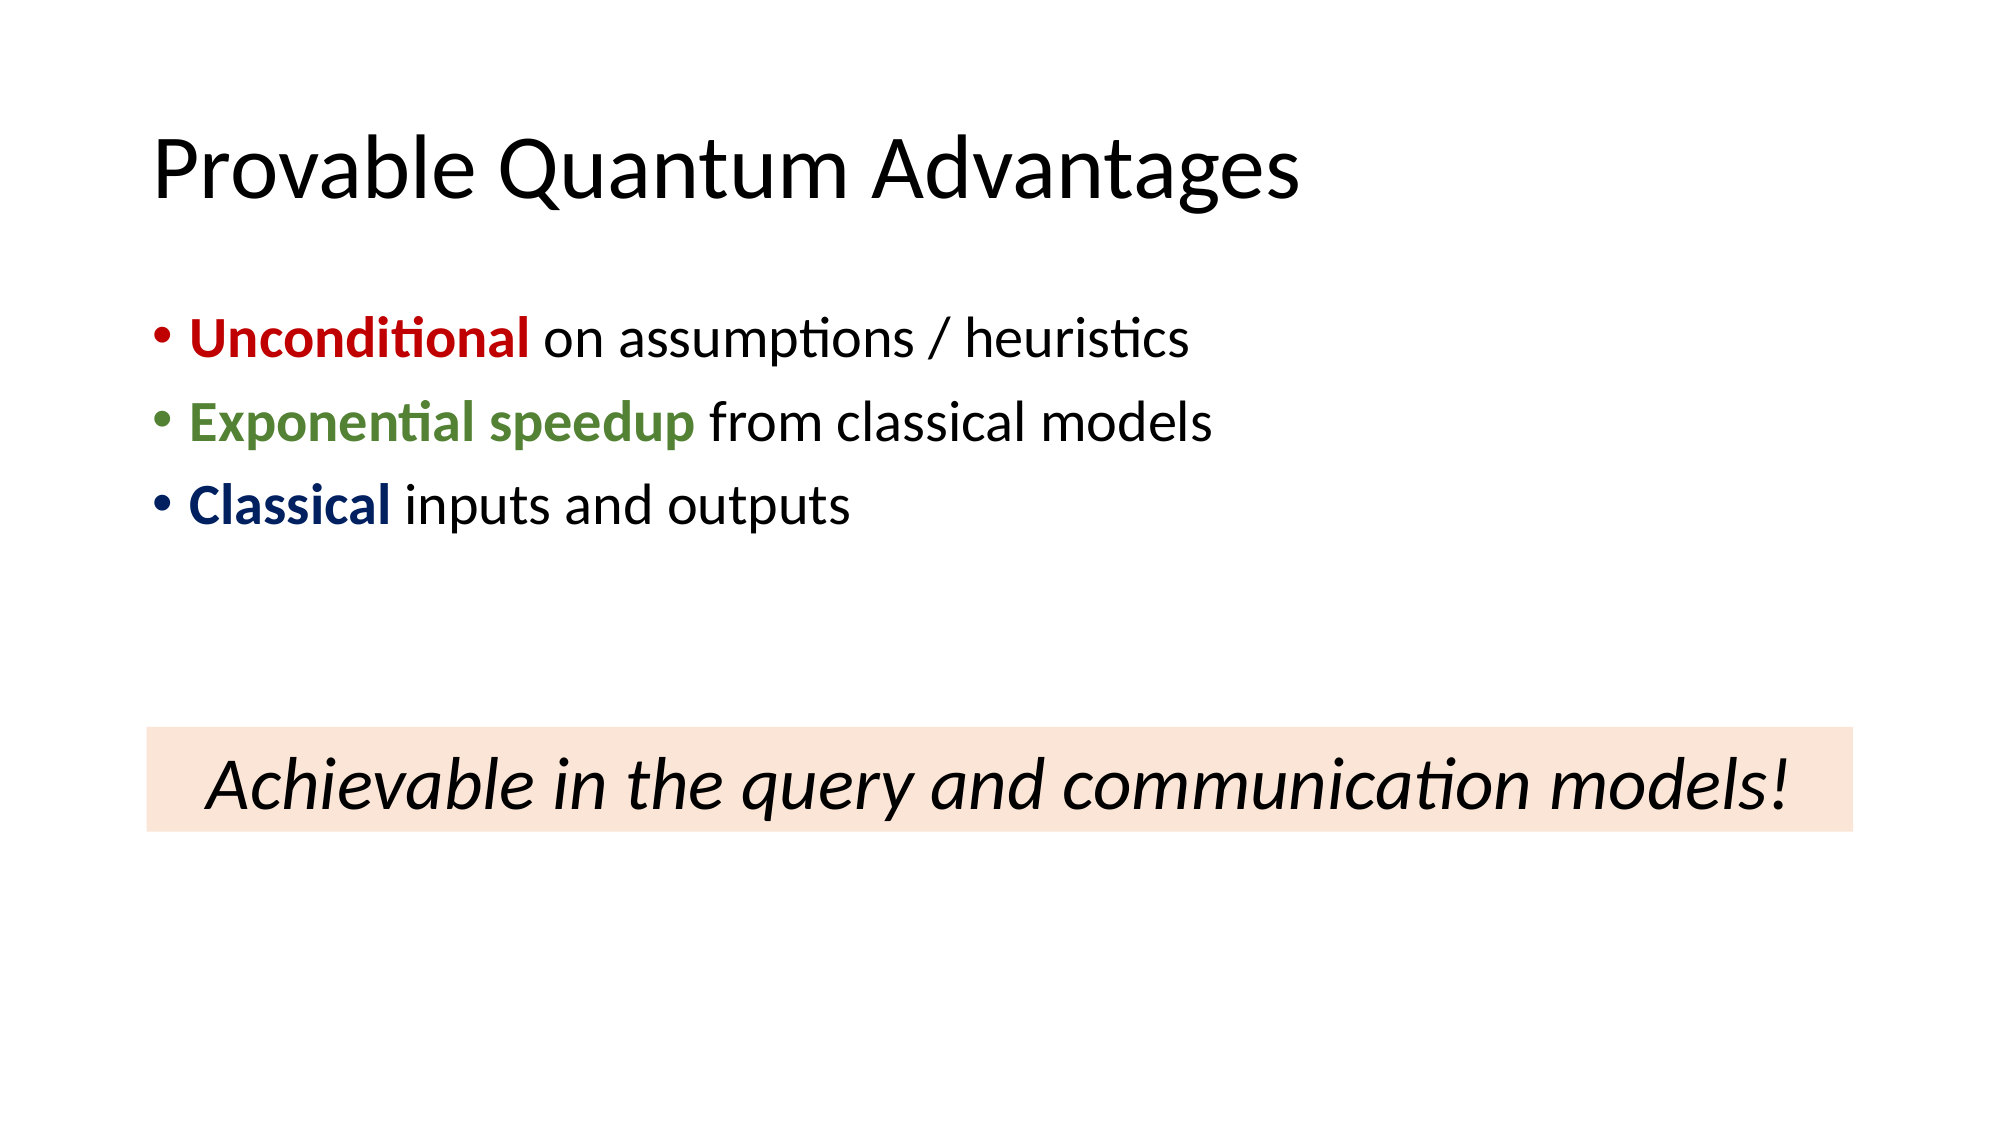

# Provable Quantum Advantages
Unconditional on assumptions / heuristics
Exponential speedup from classical models
Classical inputs and outputs

Achievable in the query and communication models!